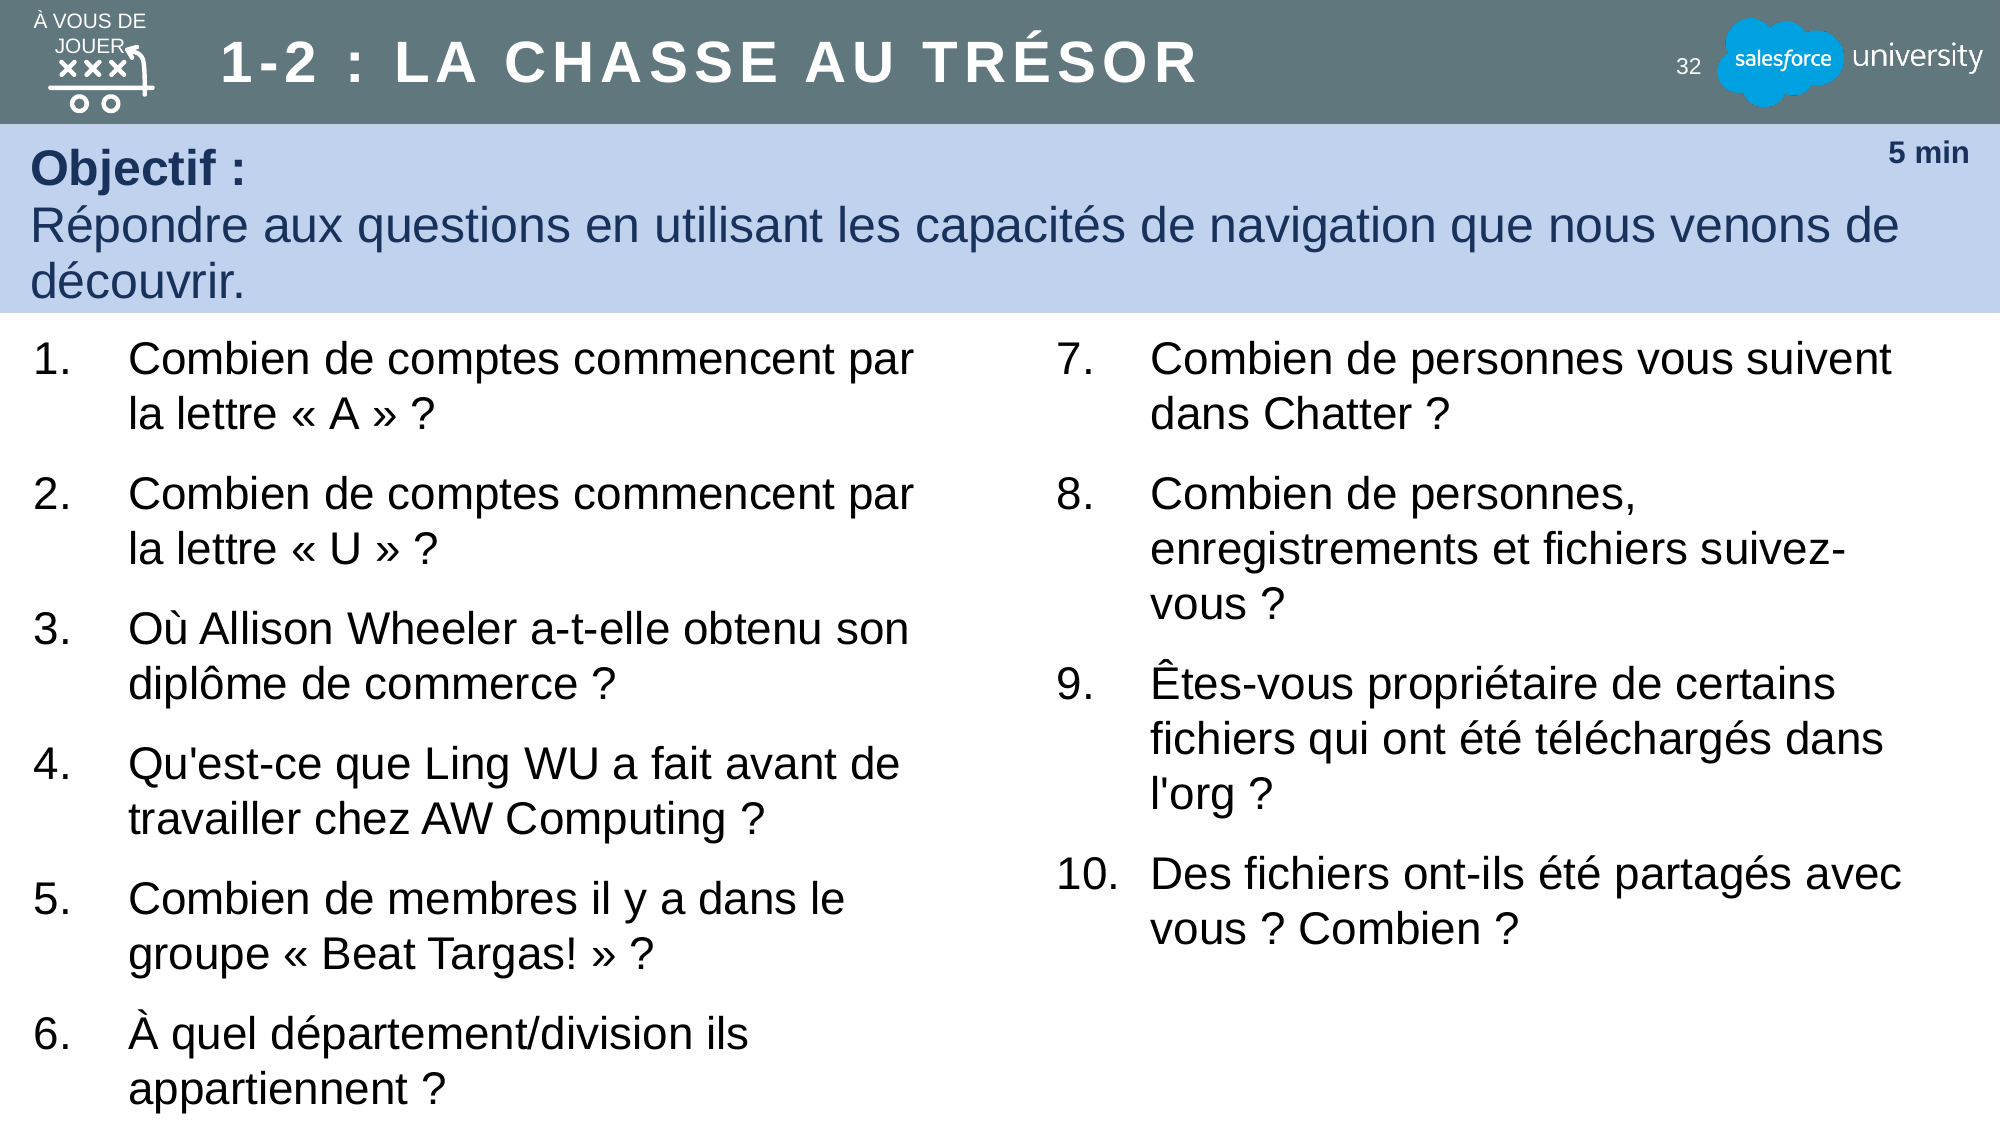

À VOUS DE JOUER
# 1-2 : La chasse au trésor
32
Objectif :
Répondre aux questions en utilisant les capacités de navigation que nous venons de découvrir.
5 min
Combien de comptes commencent par la lettre « A » ?
Combien de comptes commencent par la lettre « U » ?
Où Allison Wheeler a-t-elle obtenu son diplôme de commerce ?
Qu'est-ce que Ling WU a fait avant de travailler chez AW Computing ?
Combien de membres il y a dans le groupe « Beat Targas! » ?
À quel département/division ils appartiennent ?
Combien de personnes vous suivent dans Chatter ?
Combien de personnes, enregistrements et fichiers suivez-vous ?
Êtes-vous propriétaire de certains fichiers qui ont été téléchargés dans l'org ?
Des fichiers ont-ils été partagés avec vous ? Combien ?